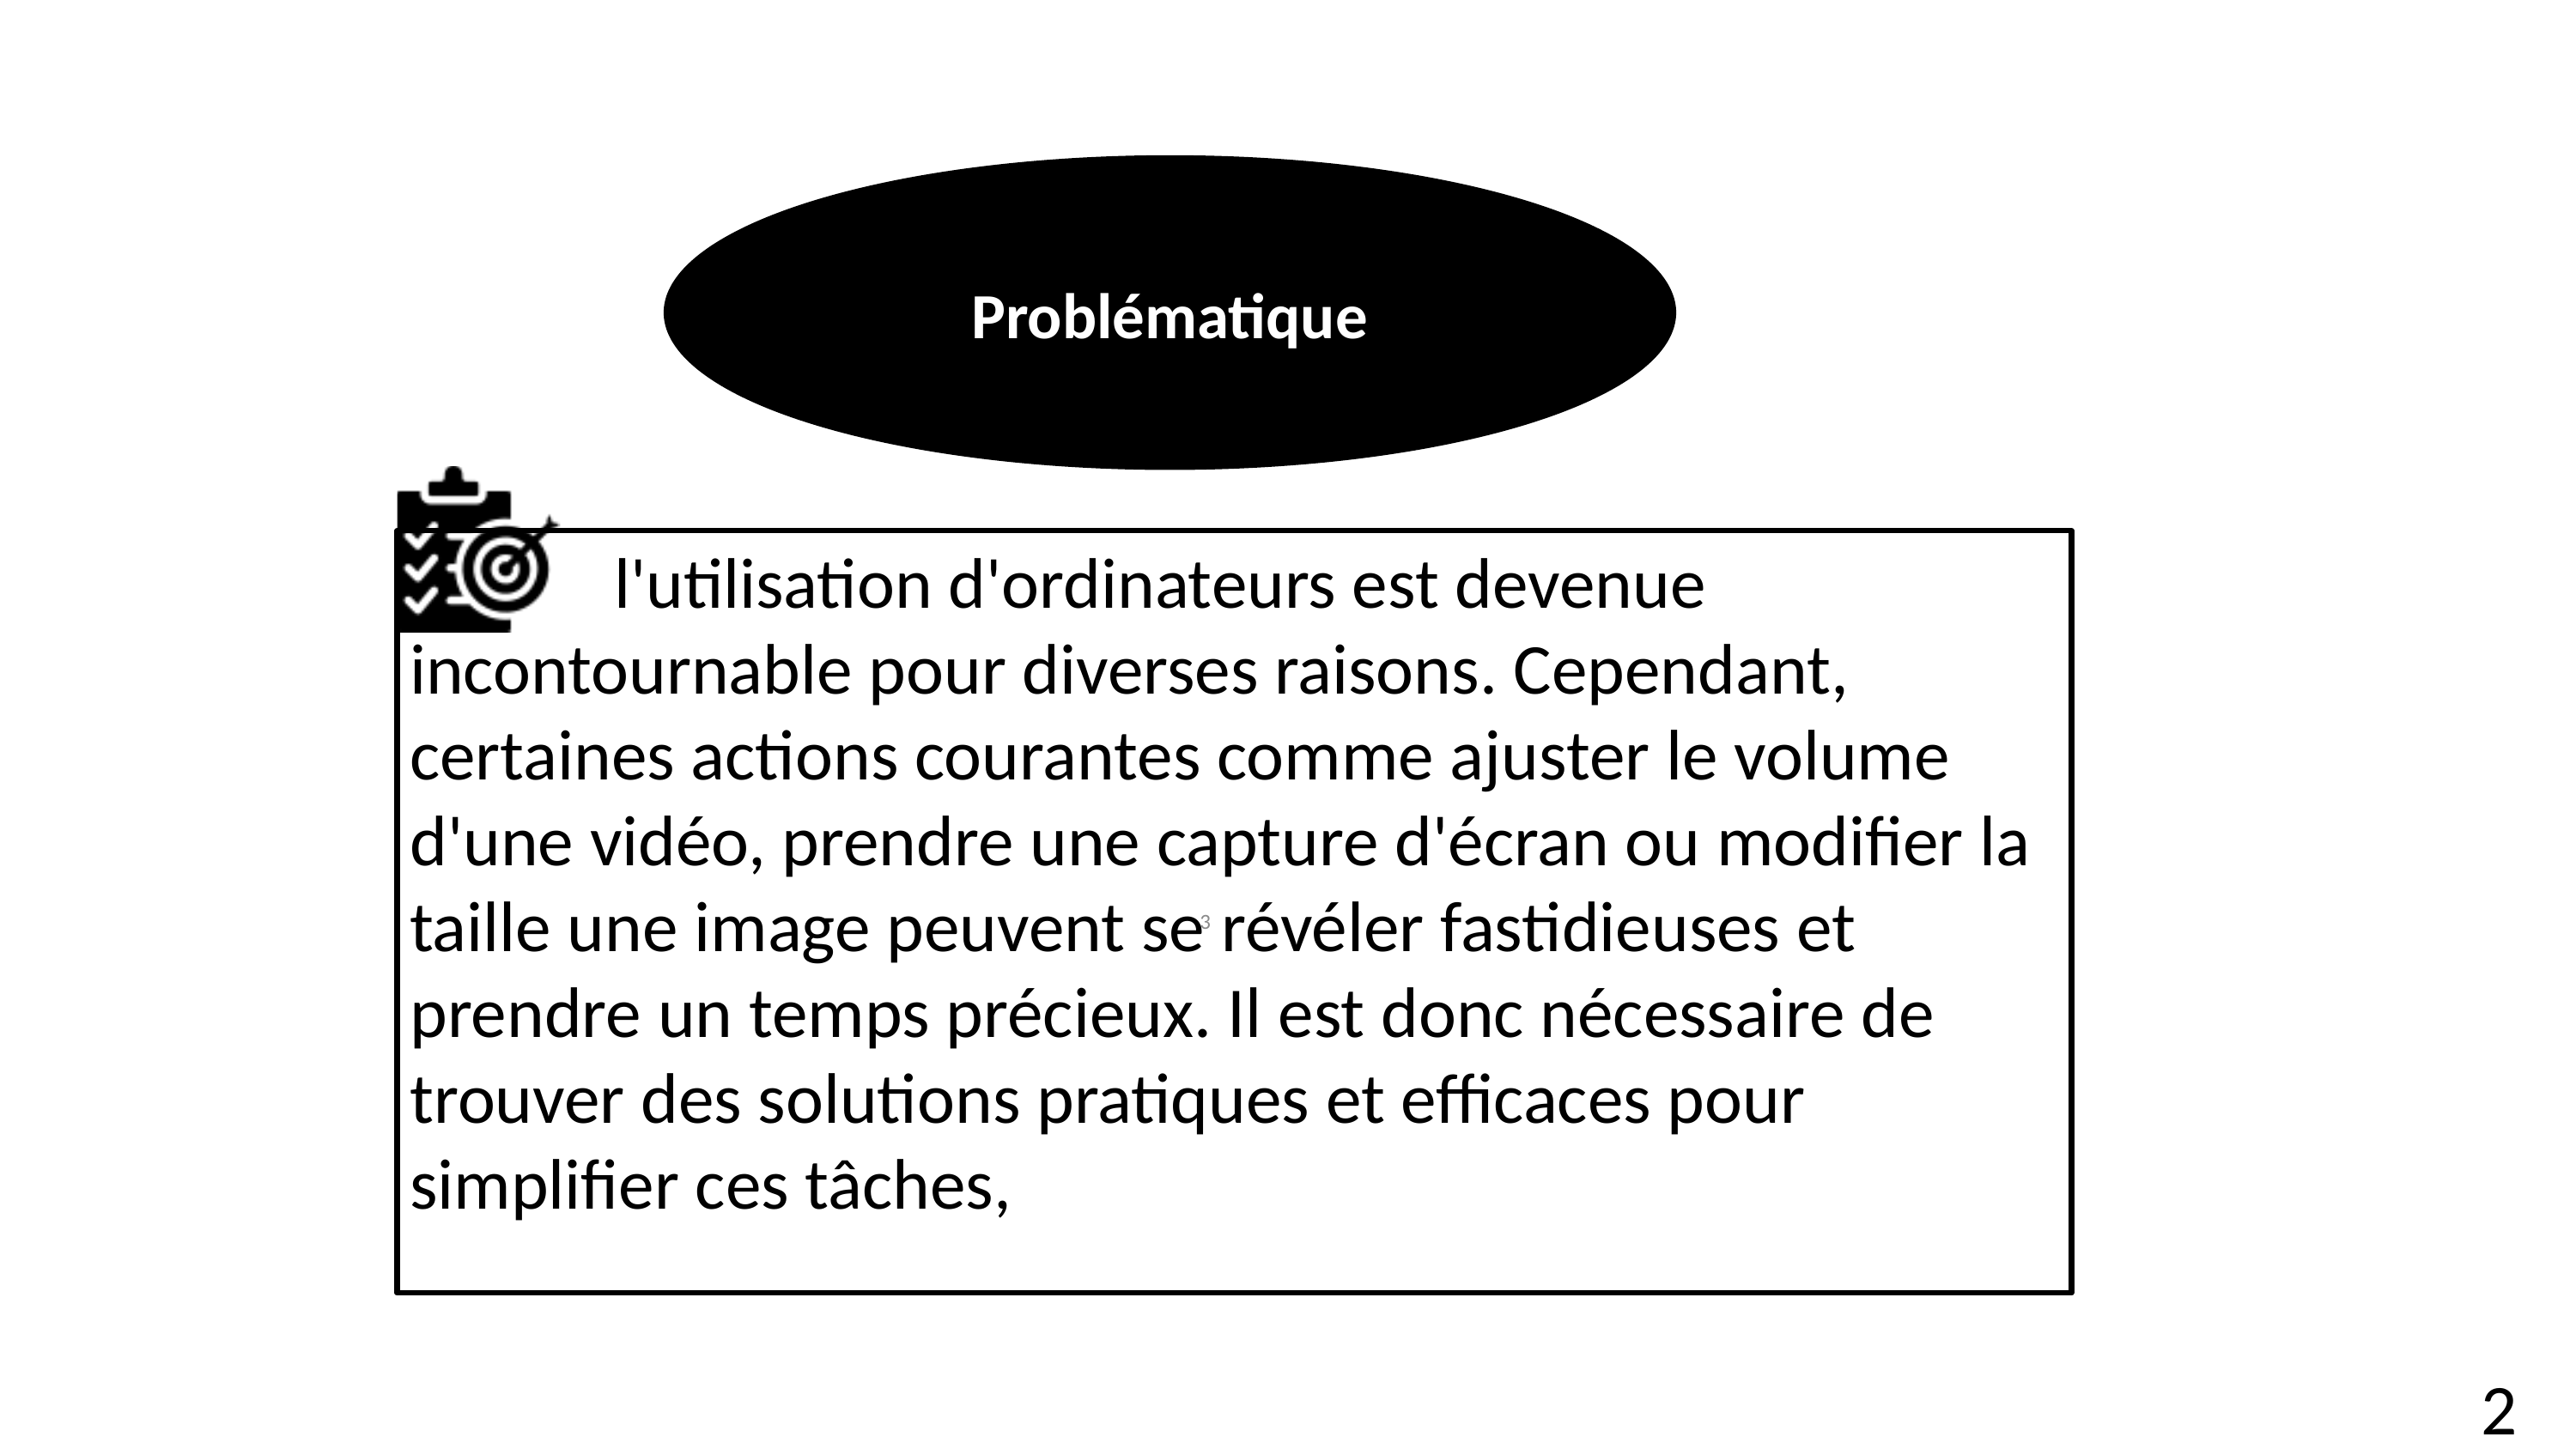

Problématique

              l'utilisation d'ordinateurs est devenue incontournable pour diverses raisons. Cependant, certaines actions courantes comme ajuster le volume d'une vidéo, prendre une capture d'écran ou modifier la taille une image peuvent se révéler fastidieuses et prendre un temps précieux. Il est donc nécessaire de trouver des solutions pratiques et efficaces pour simplifier ces tâches,
3
2